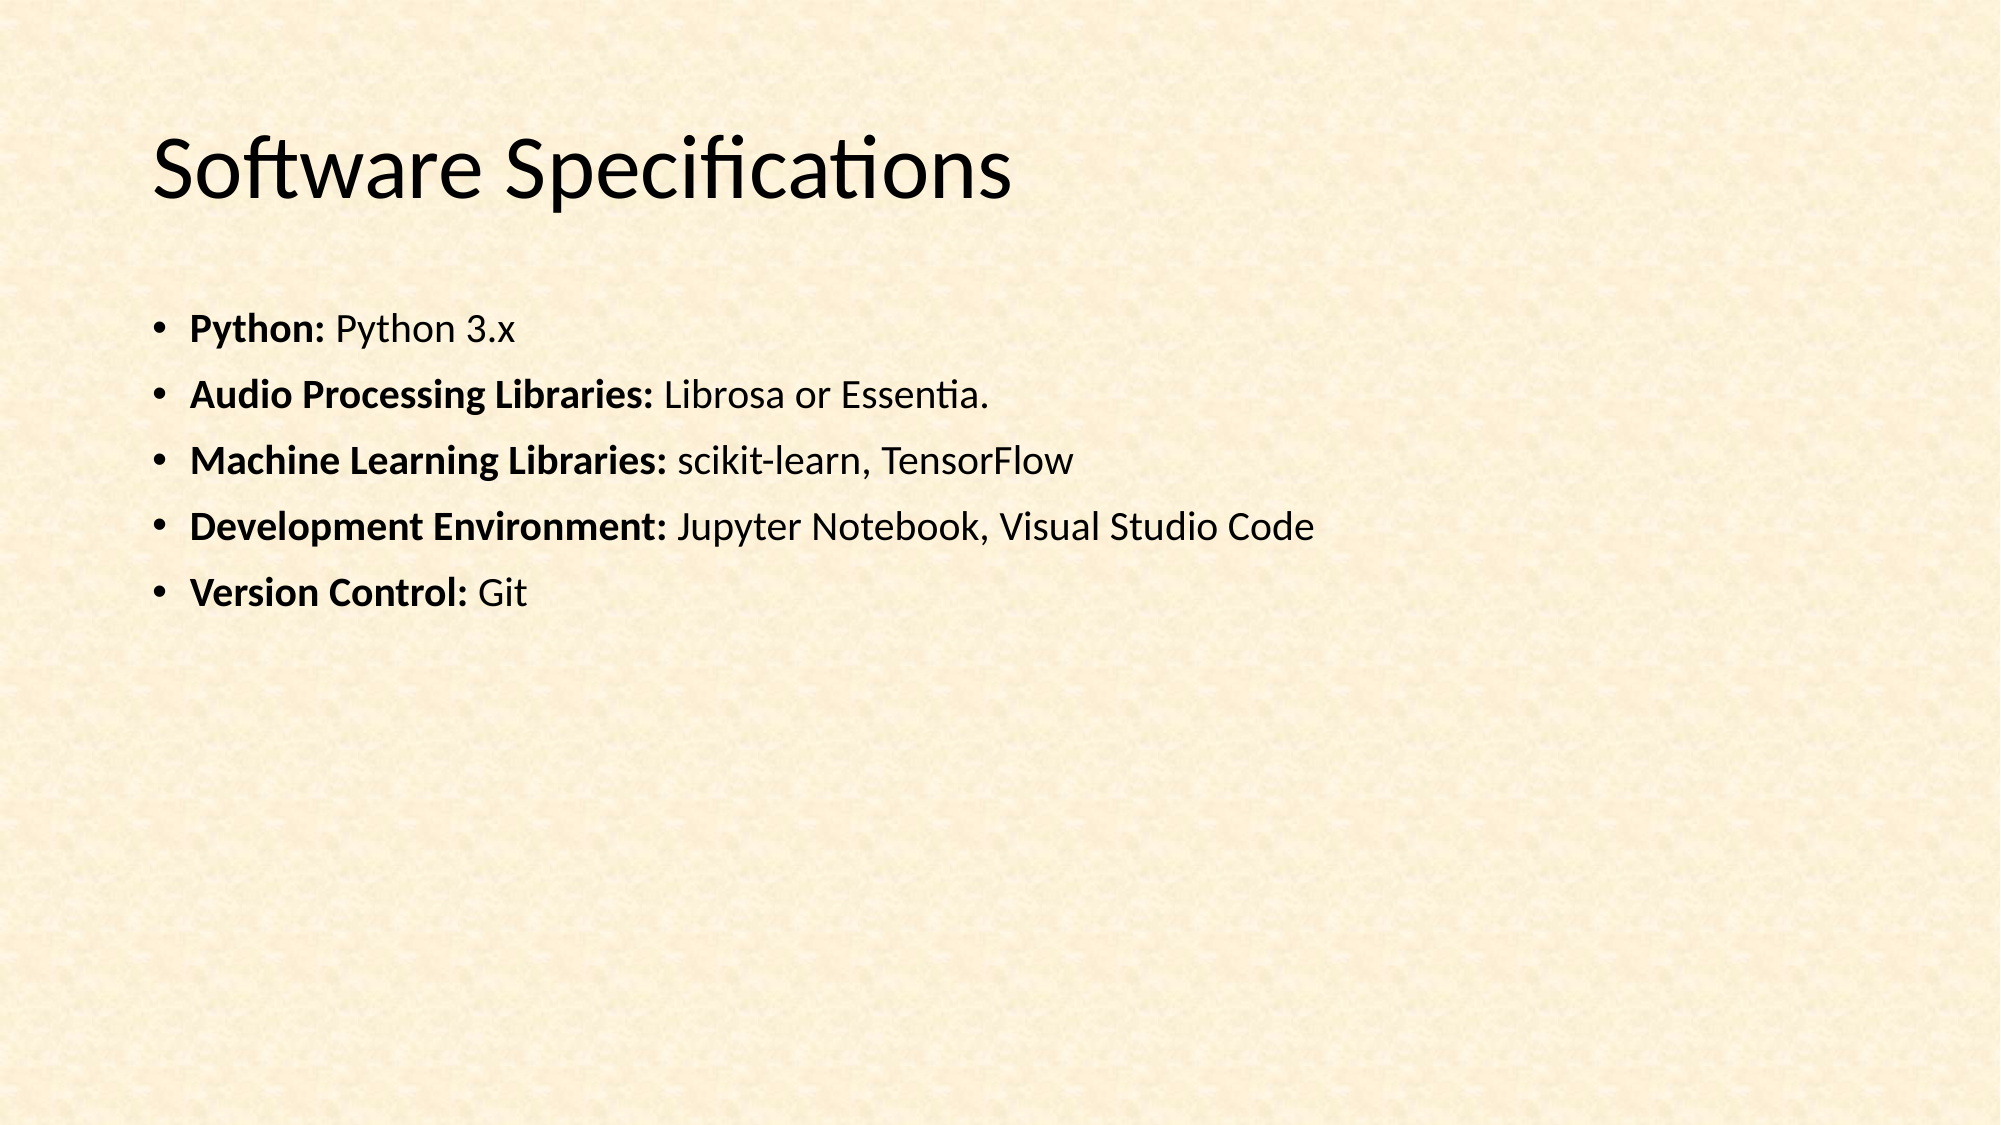

# Software Specifications
Python: Python 3.x
Audio Processing Libraries: Librosa or Essentia.
Machine Learning Libraries: scikit-learn, TensorFlow
Development Environment: Jupyter Notebook, Visual Studio Code
Version Control: Git